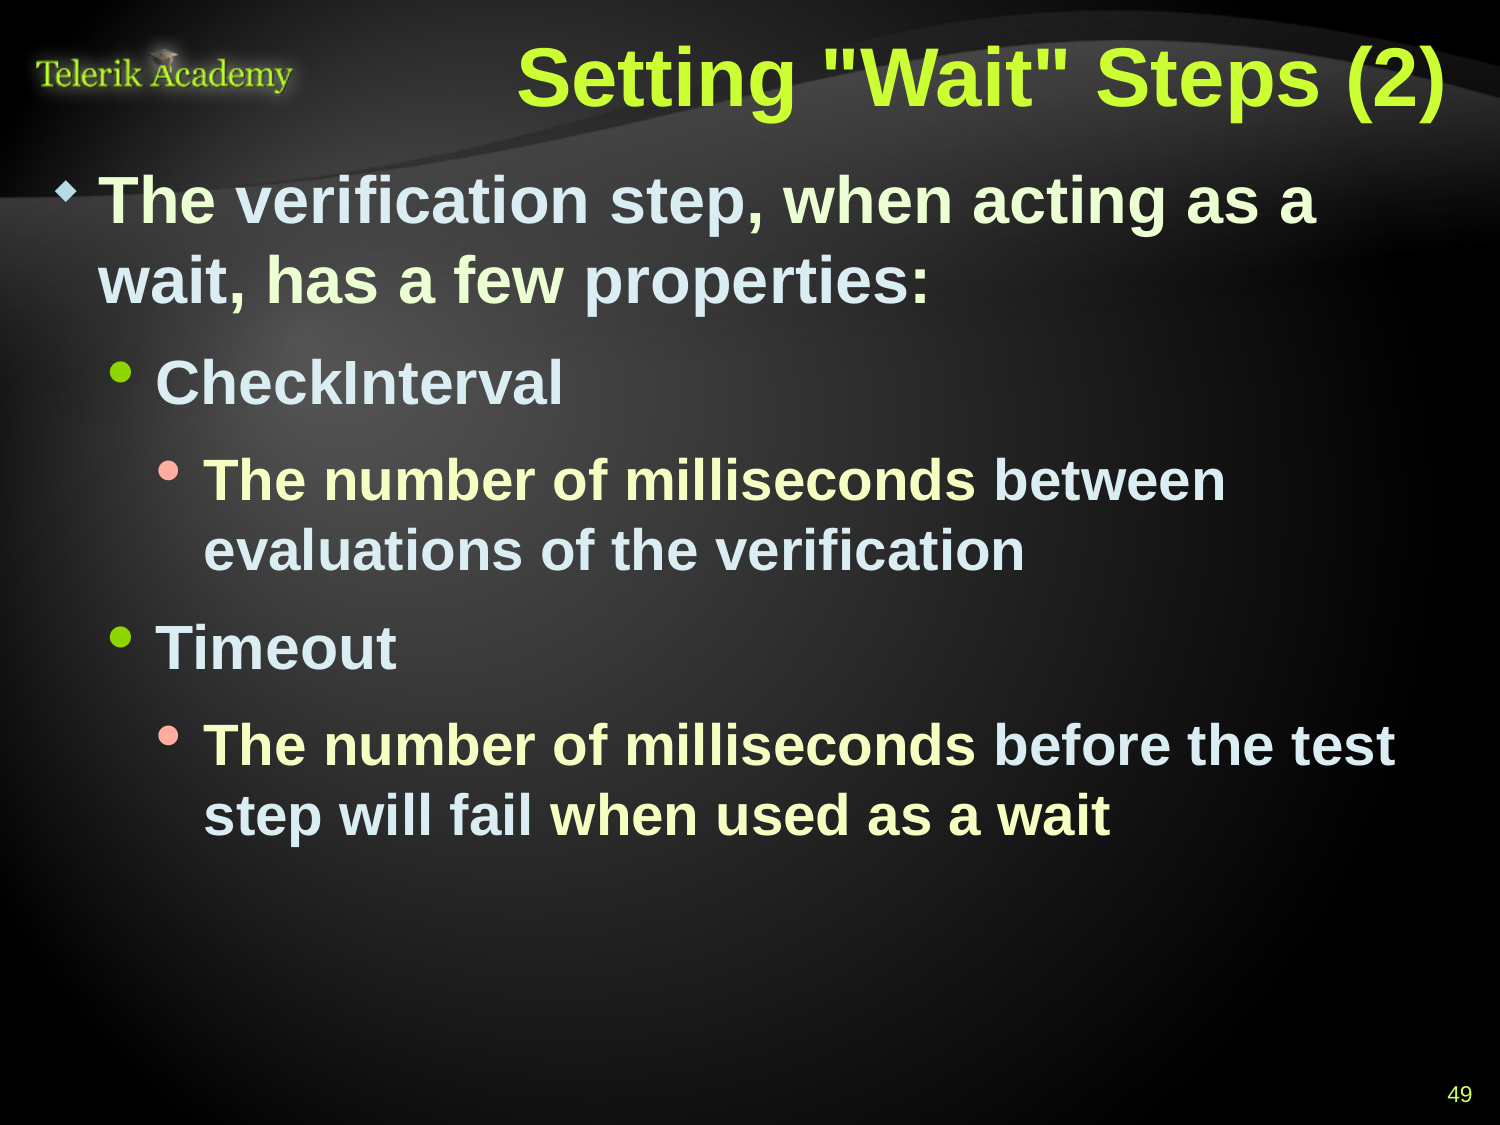

# Setting "Wait" Steps (2)
The verification step, when acting as a wait, has a few properties:
CheckInterval
The number of milliseconds between evaluations of the verification
Timeout
The number of milliseconds before the test step will fail when used as a wait
49